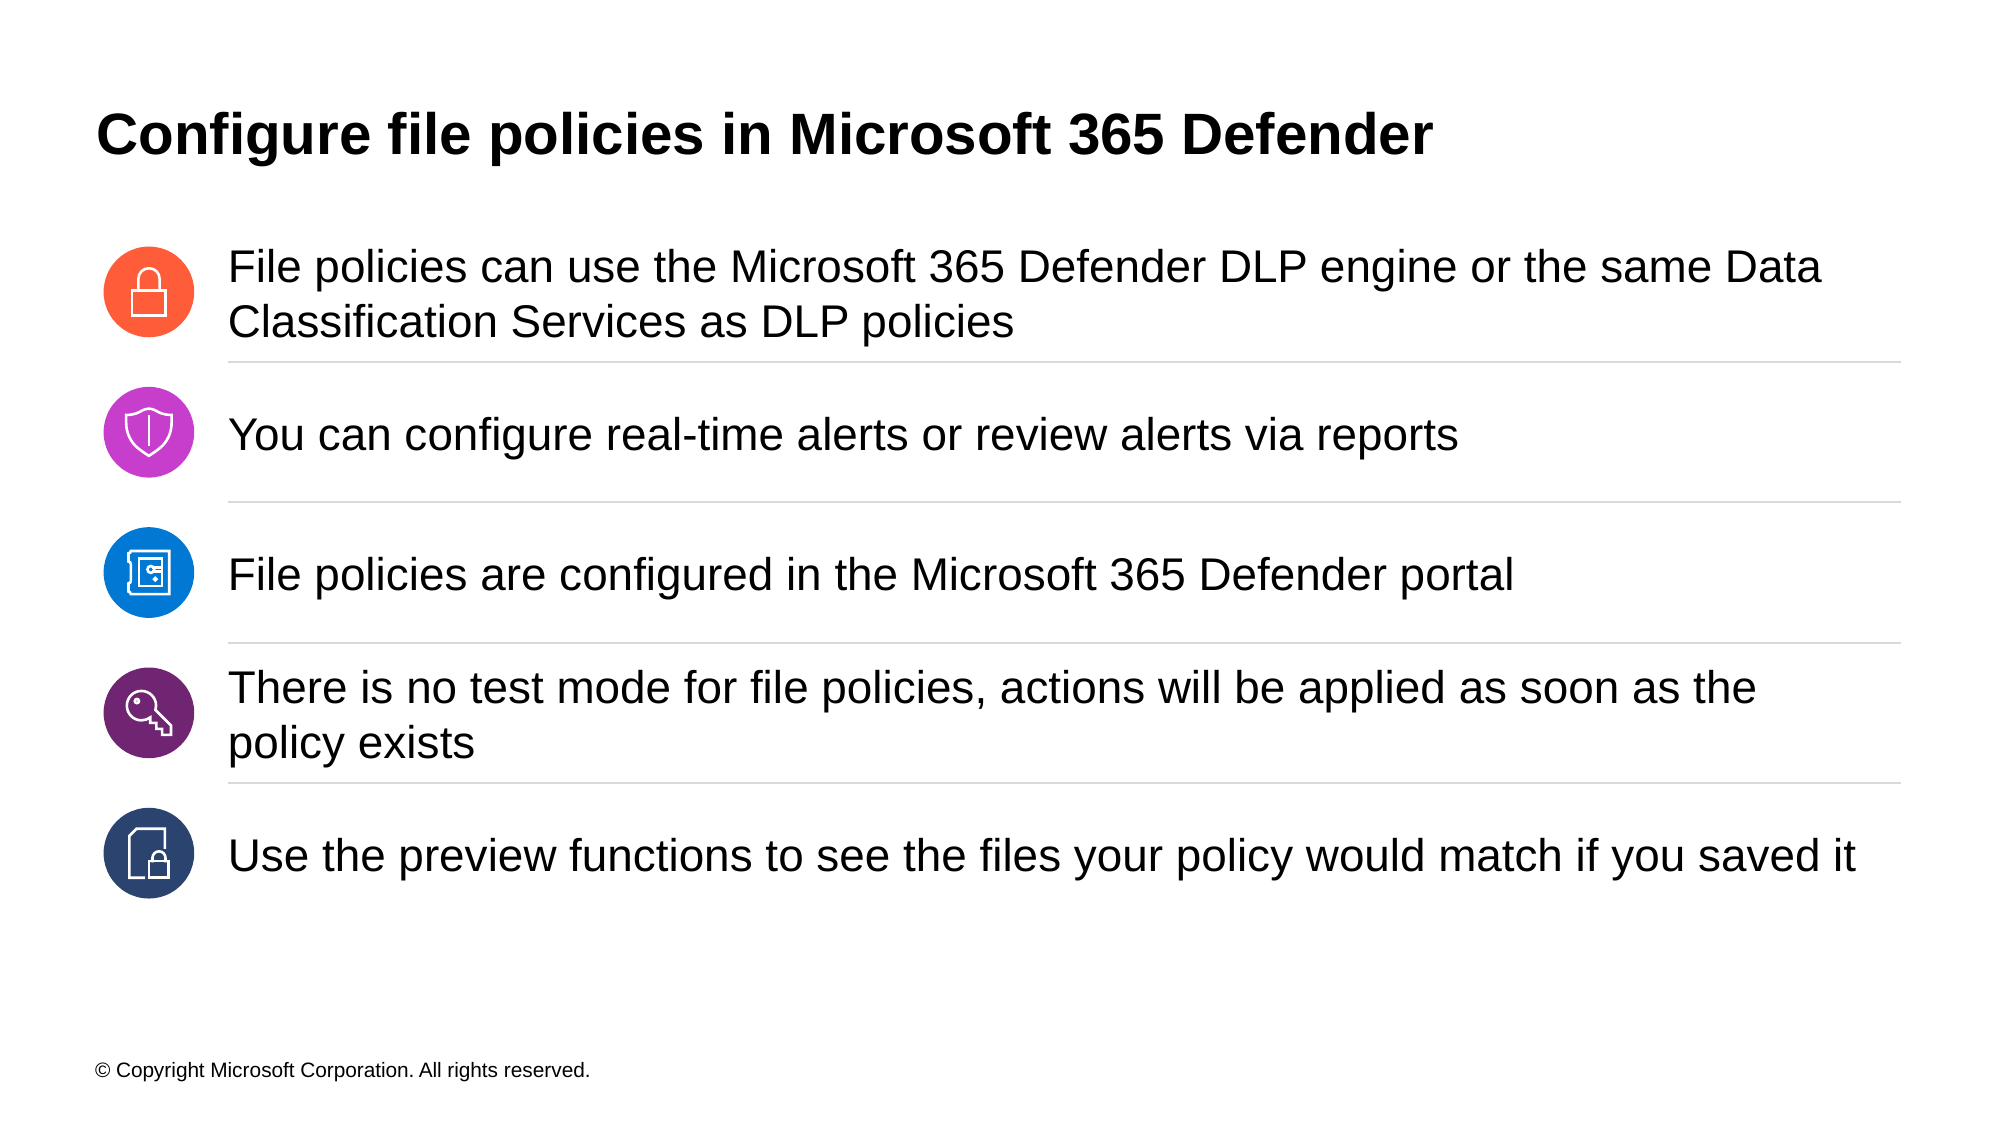

# Configure file policies in Microsoft 365 Defender
File policies can use the Microsoft 365 Defender DLP engine or the same Data Classification Services as DLP policies

You can configure real-time alerts or review alerts via reports

File policies are configured in the Microsoft 365 Defender portal

There is no test mode for file policies, actions will be applied as soon as the policy exists

Use the preview functions to see the files your policy would match if you saved it